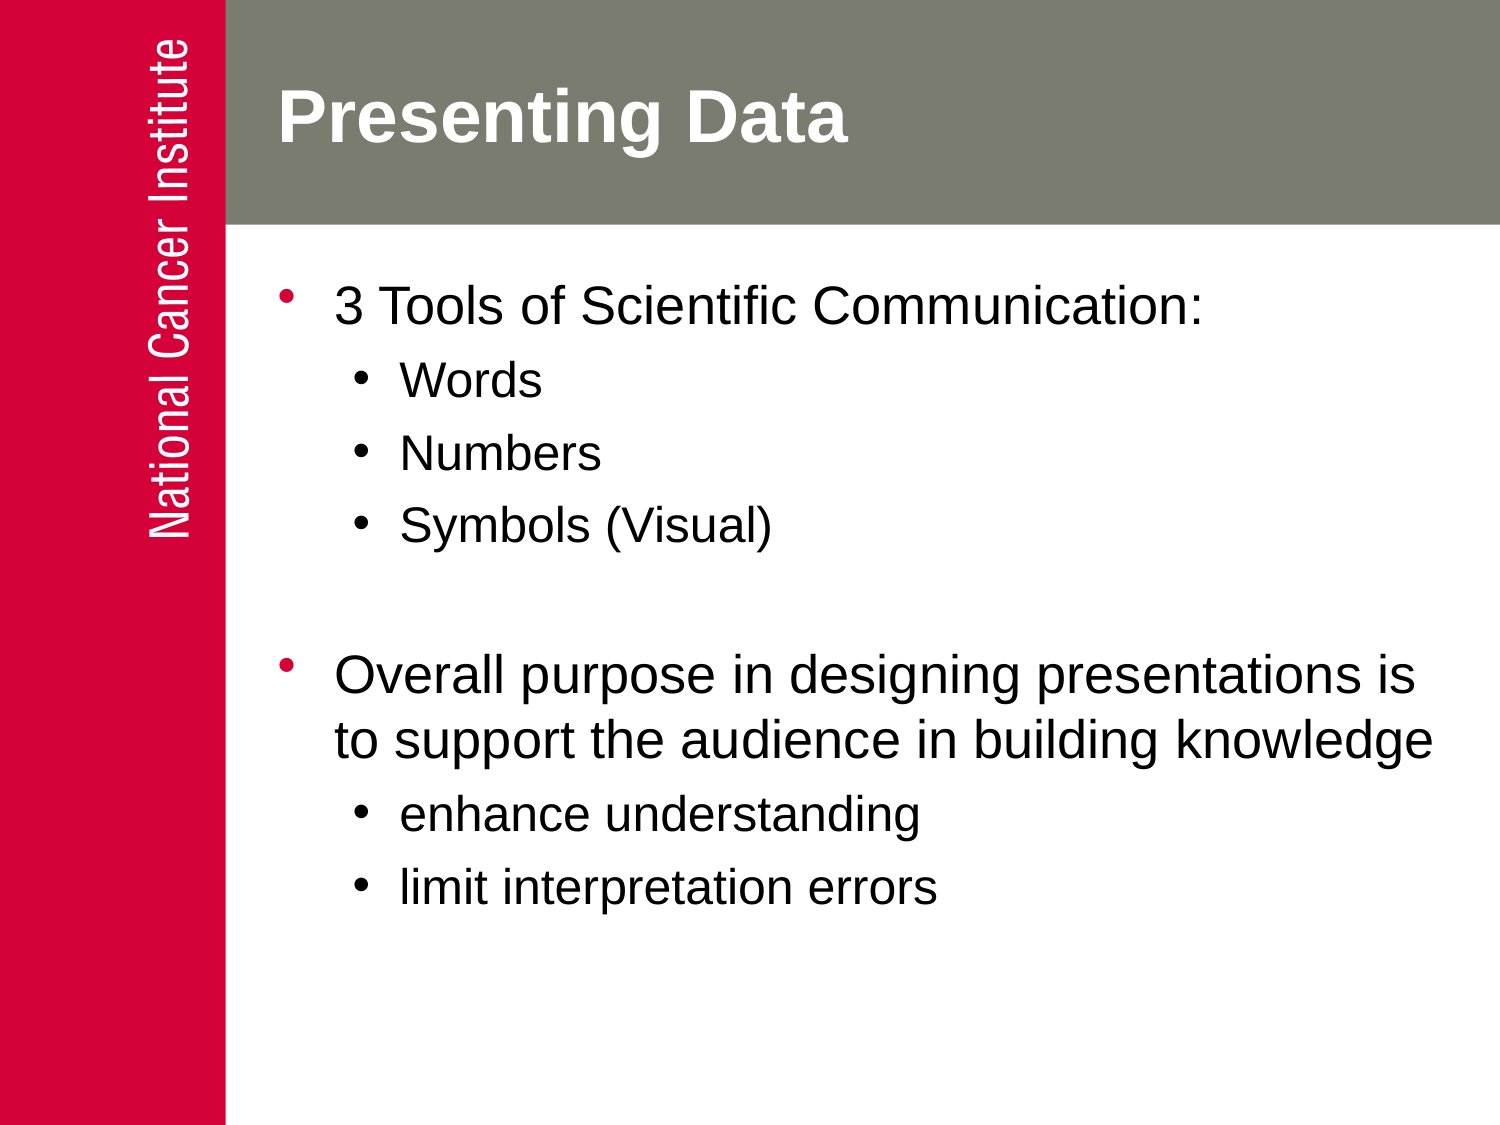

# Presenting Data
3 Tools of Scientific Communication:
Words
Numbers
Symbols (Visual)

Overall purpose in designing presentations is to support the audience in building knowledge
enhance understanding
limit interpretation errors